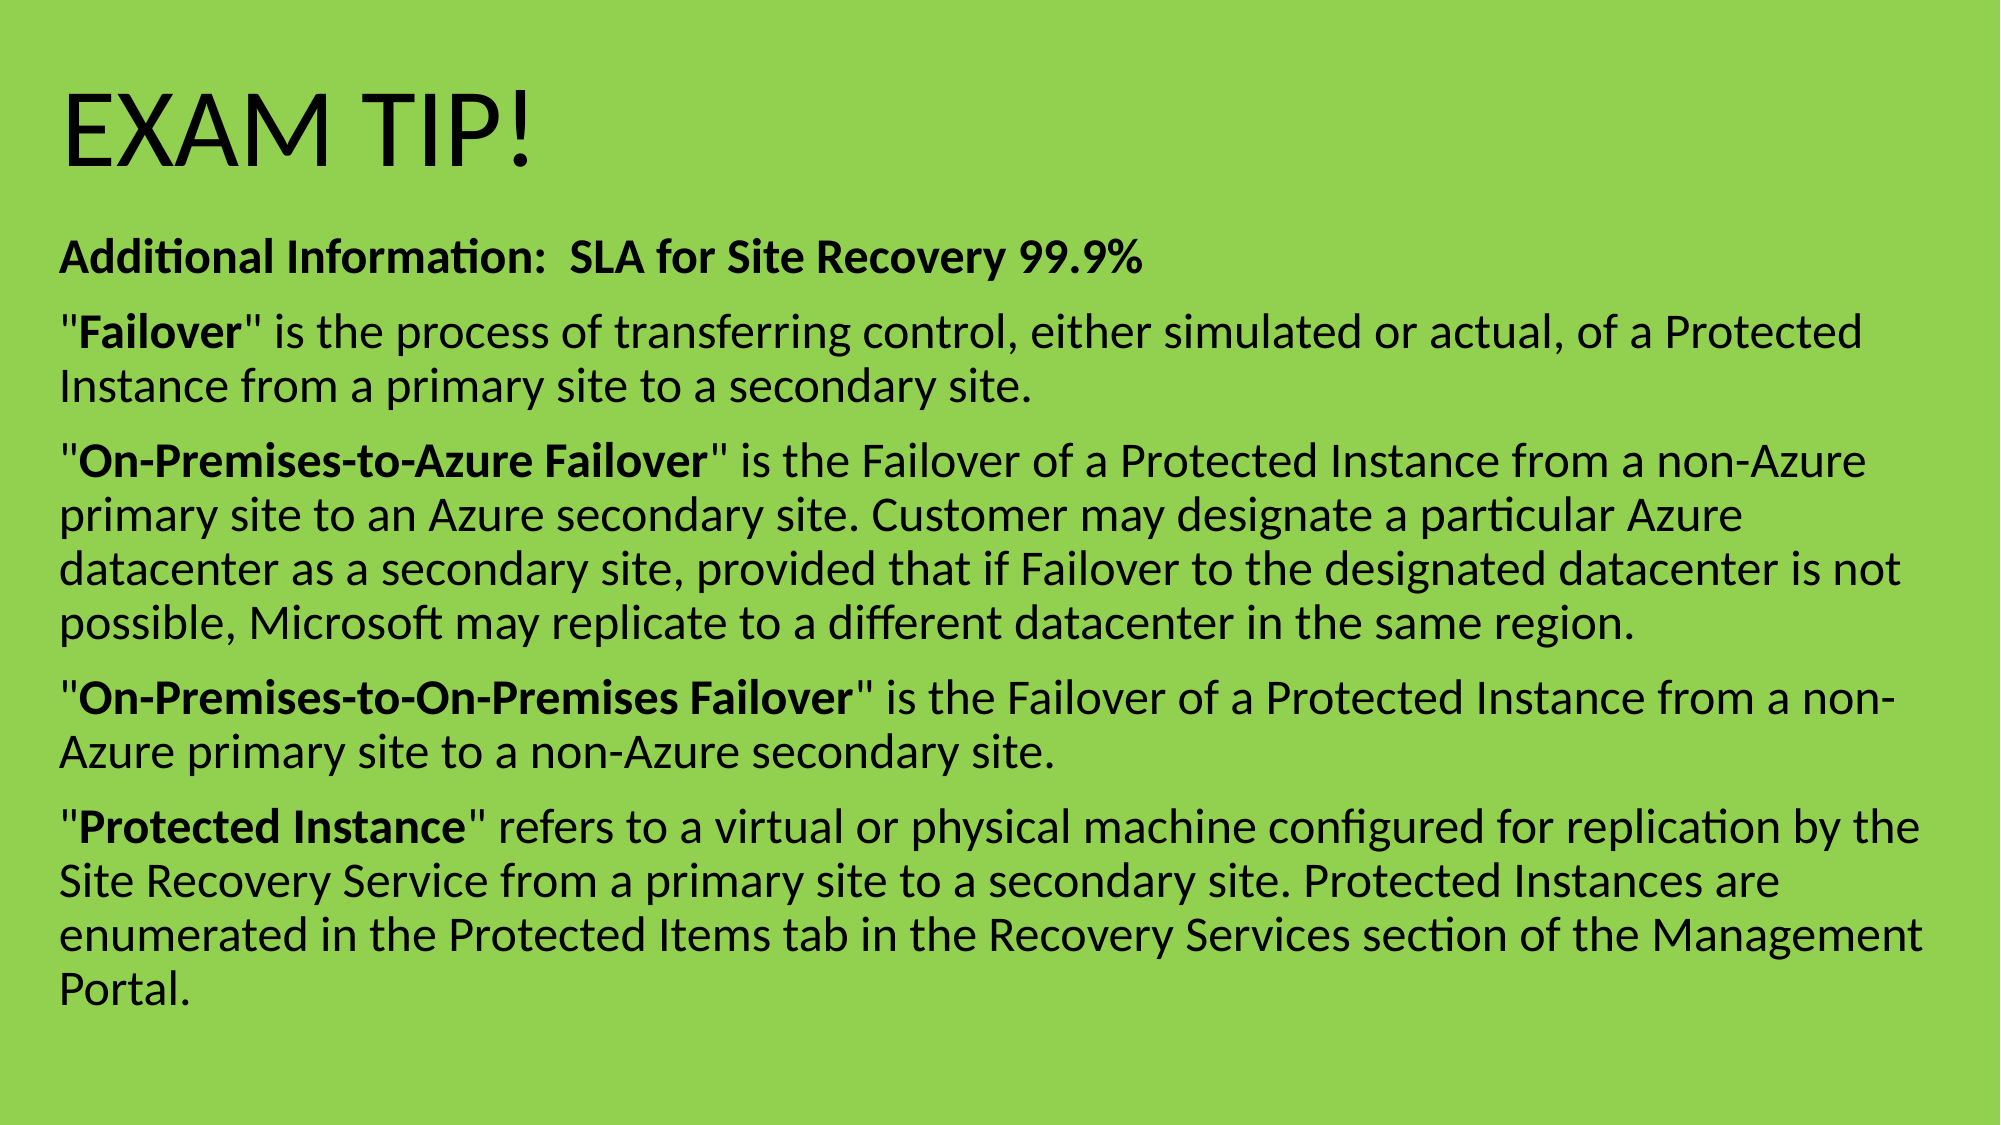

#
Additional Information:  SLA for Site Recovery 99.9%
"Failover" is the process of transferring control, either simulated or actual, of a Protected Instance from a primary site to a secondary site.
"On-Premises-to-Azure Failover" is the Failover of a Protected Instance from a non-Azure primary site to an Azure secondary site. Customer may designate a particular Azure datacenter as a secondary site, provided that if Failover to the designated datacenter is not possible, Microsoft may replicate to a different datacenter in the same region.
"On-Premises-to-On-Premises Failover" is the Failover of a Protected Instance from a non-Azure primary site to a non-Azure secondary site.
"Protected Instance" refers to a virtual or physical machine configured for replication by the Site Recovery Service from a primary site to a secondary site. Protected Instances are enumerated in the Protected Items tab in the Recovery Services section of the Management Portal.